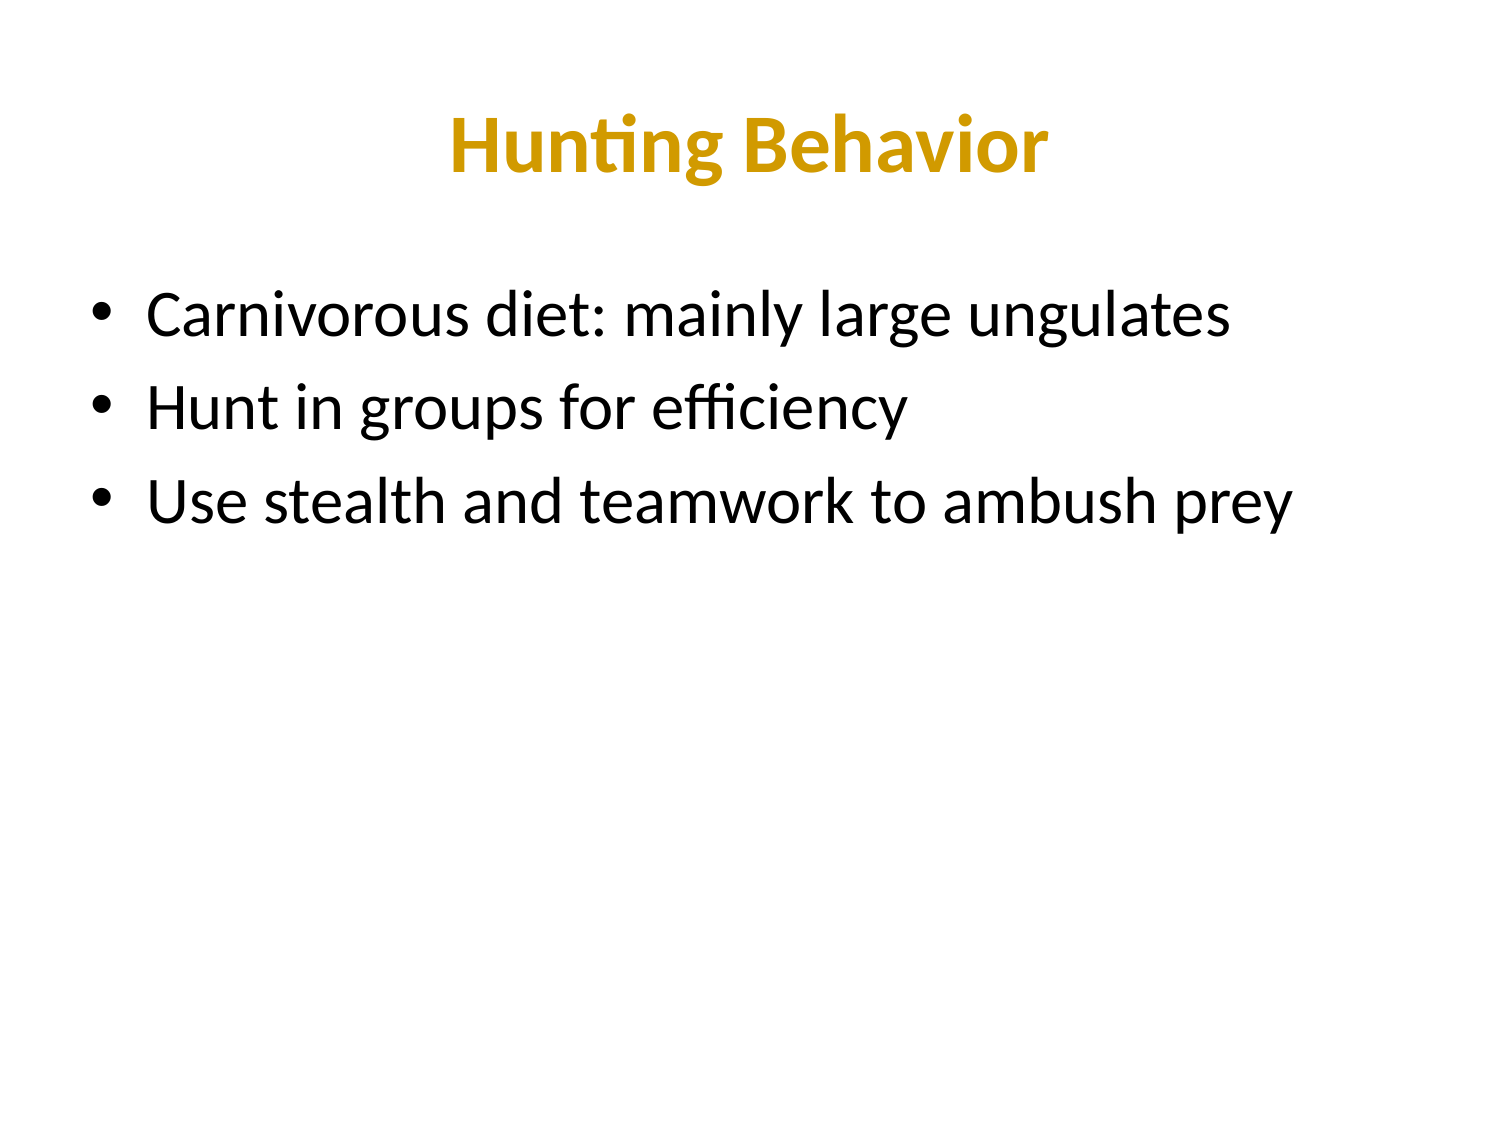

# Hunting Behavior
Carnivorous diet: mainly large ungulates
Hunt in groups for efficiency
Use stealth and teamwork to ambush prey